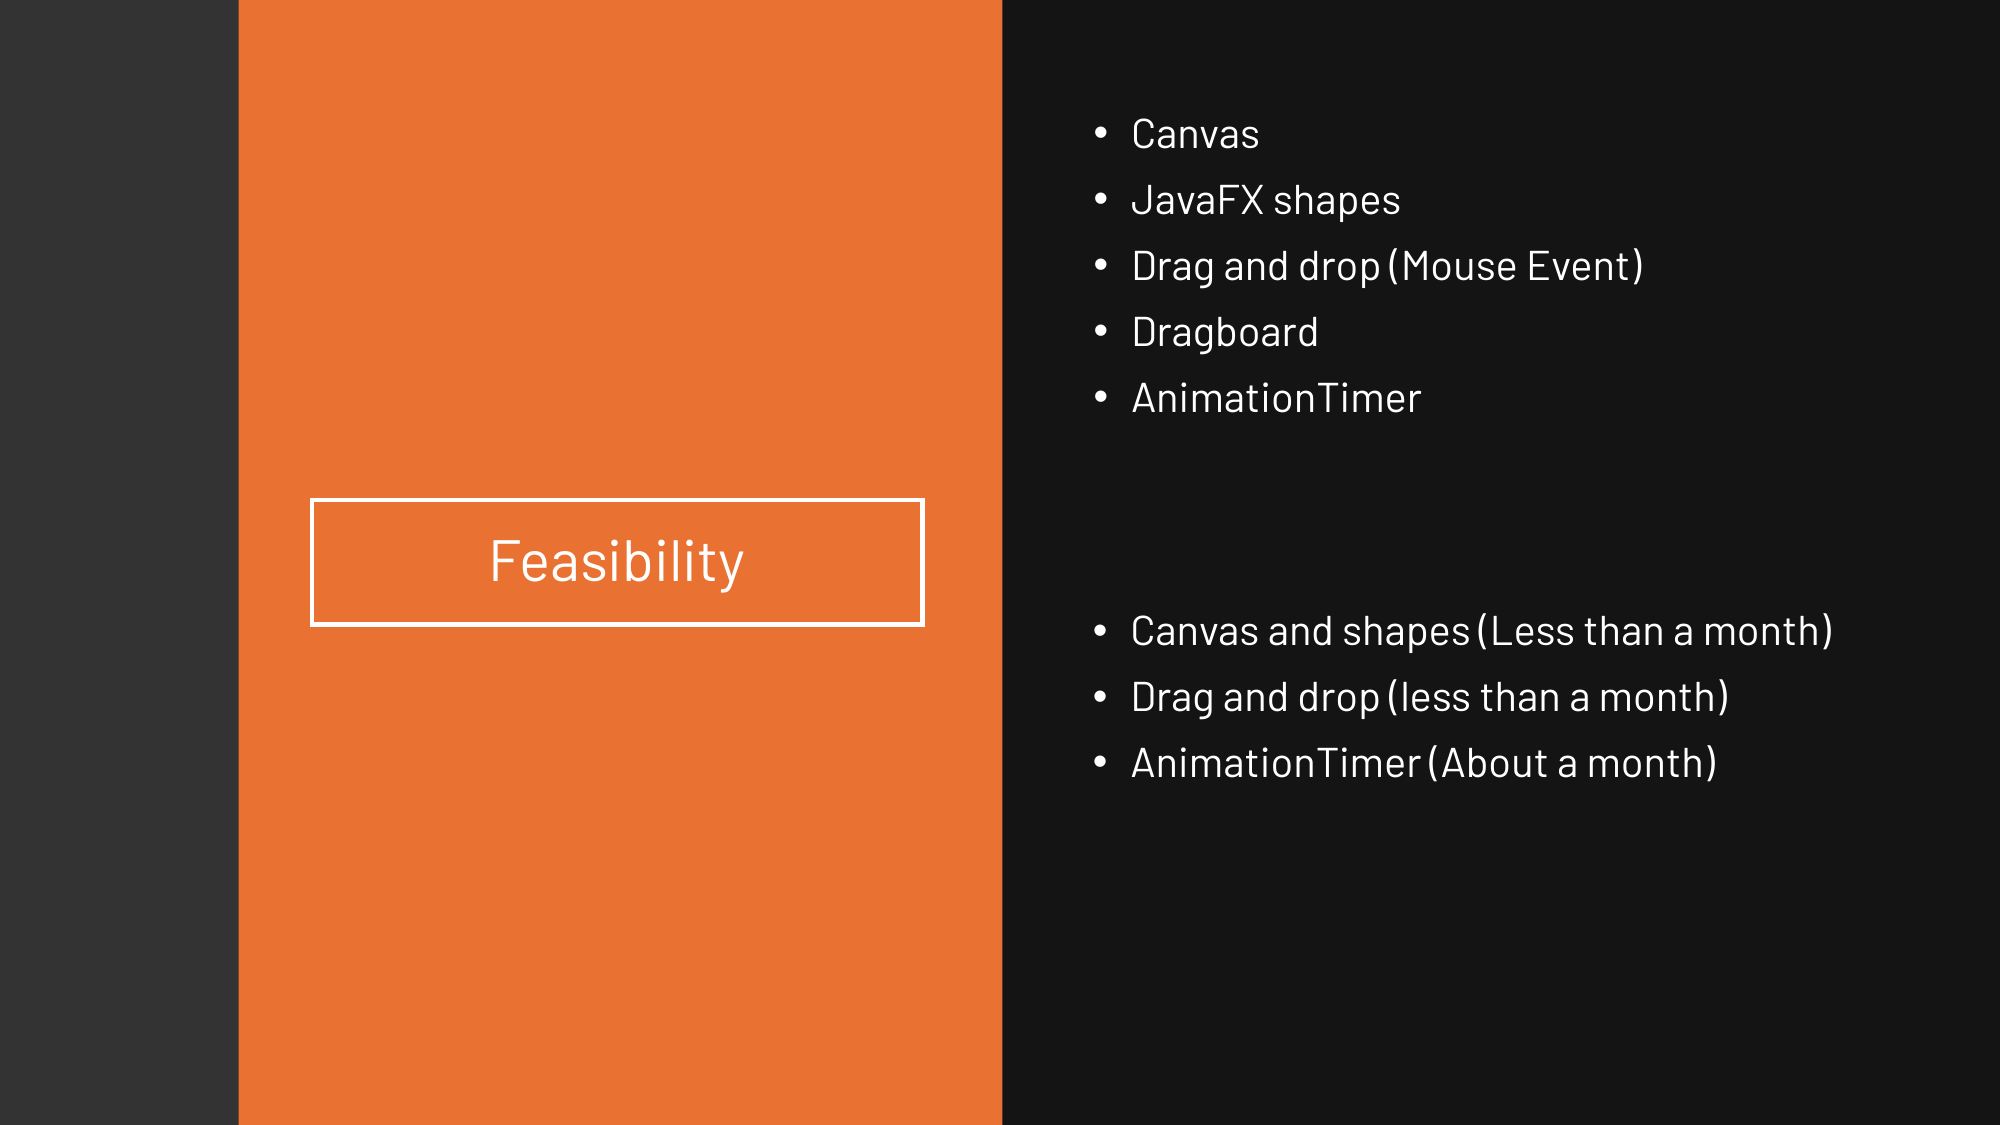

Canvas
JavaFX shapes
Drag and drop (Mouse Event)
Dragboard
AnimationTimer

# Feasibility
Canvas and shapes (Less than a month)
Drag and drop (less than a month)
AnimationTimer (About a month)